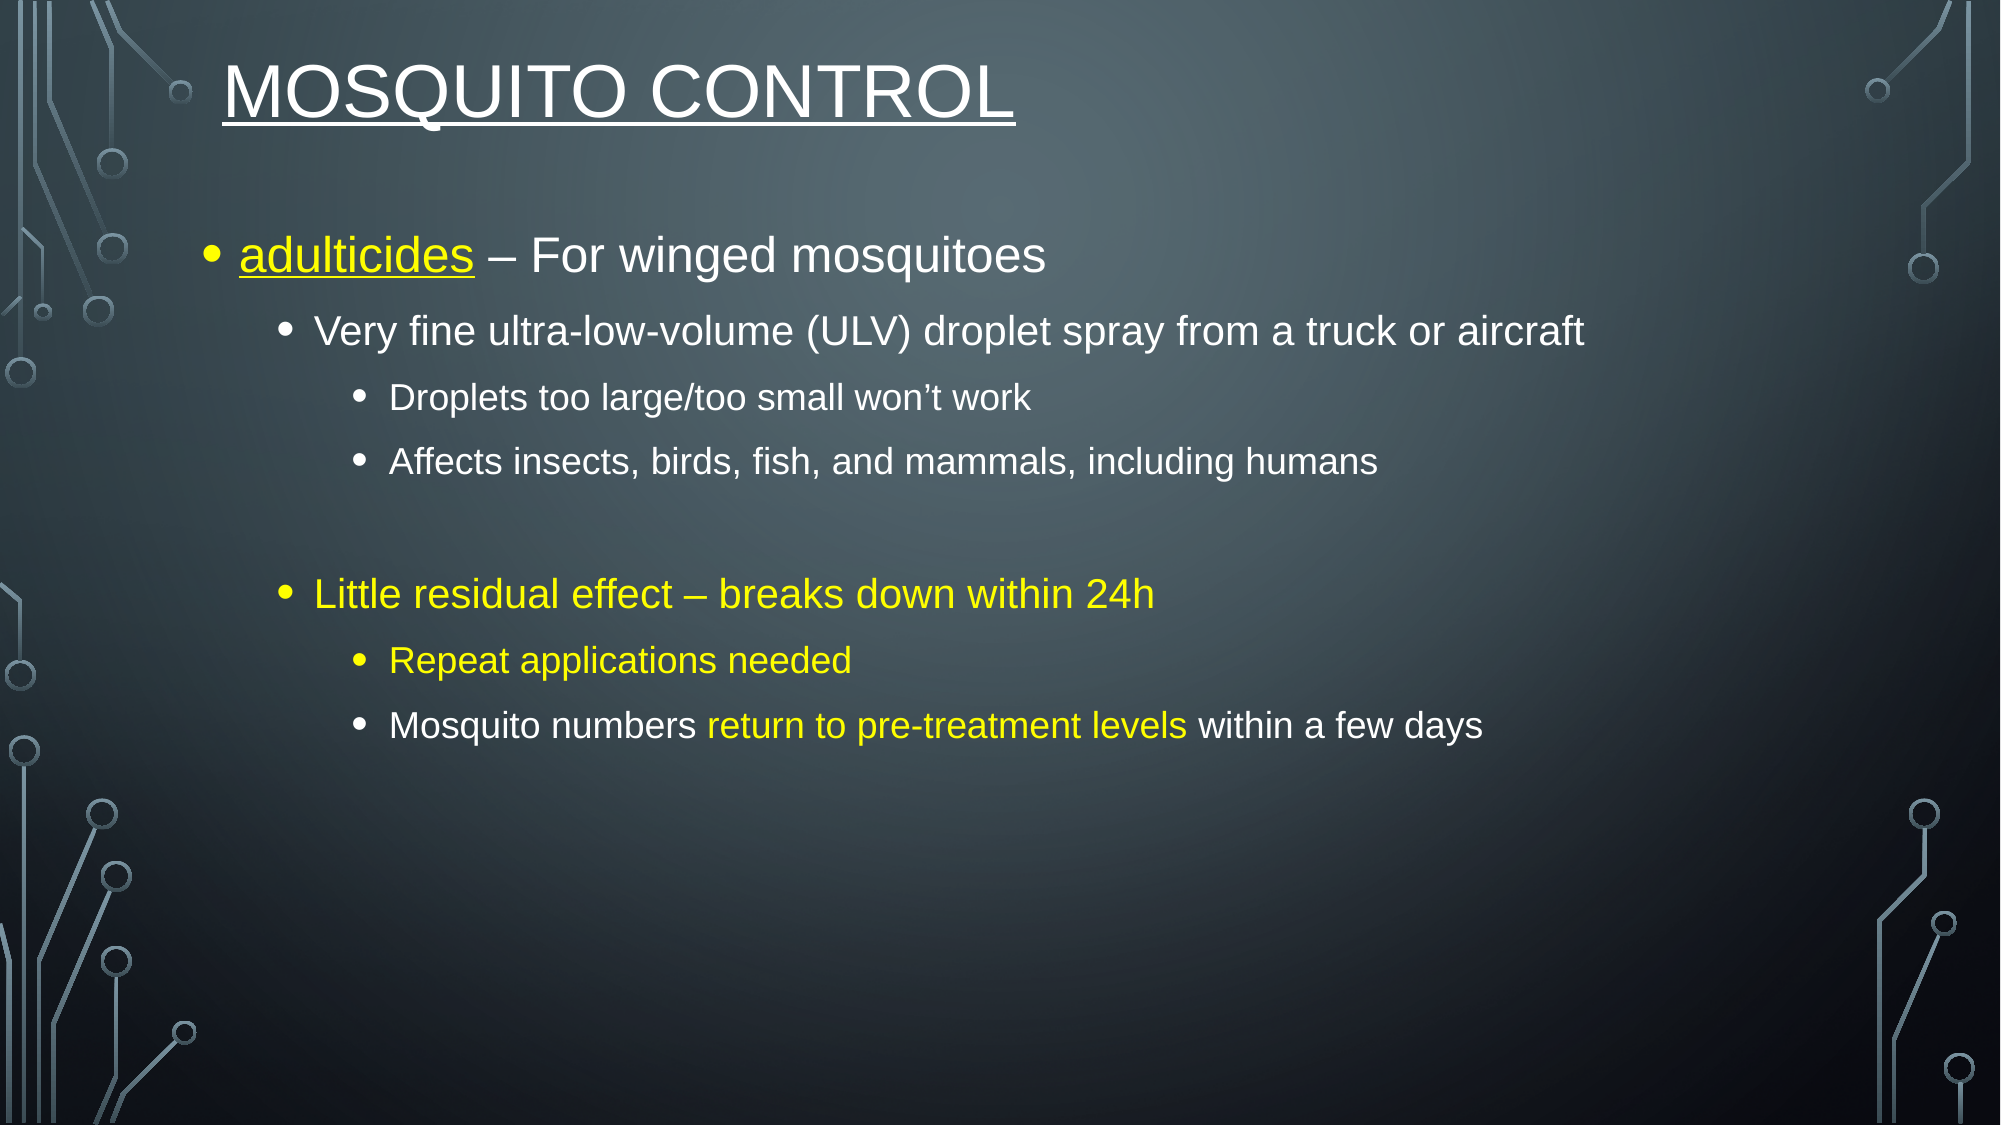

# Mosquito control
adulticides – For winged mosquitoes
Very fine ultra-low-volume (ULV) droplet spray from a truck or aircraft
Droplets too large/too small won’t work
Affects insects, birds, fish, and mammals, including humans

Little residual effect – breaks down within 24h
Repeat applications needed
Mosquito numbers return to pre-treatment levels within a few days